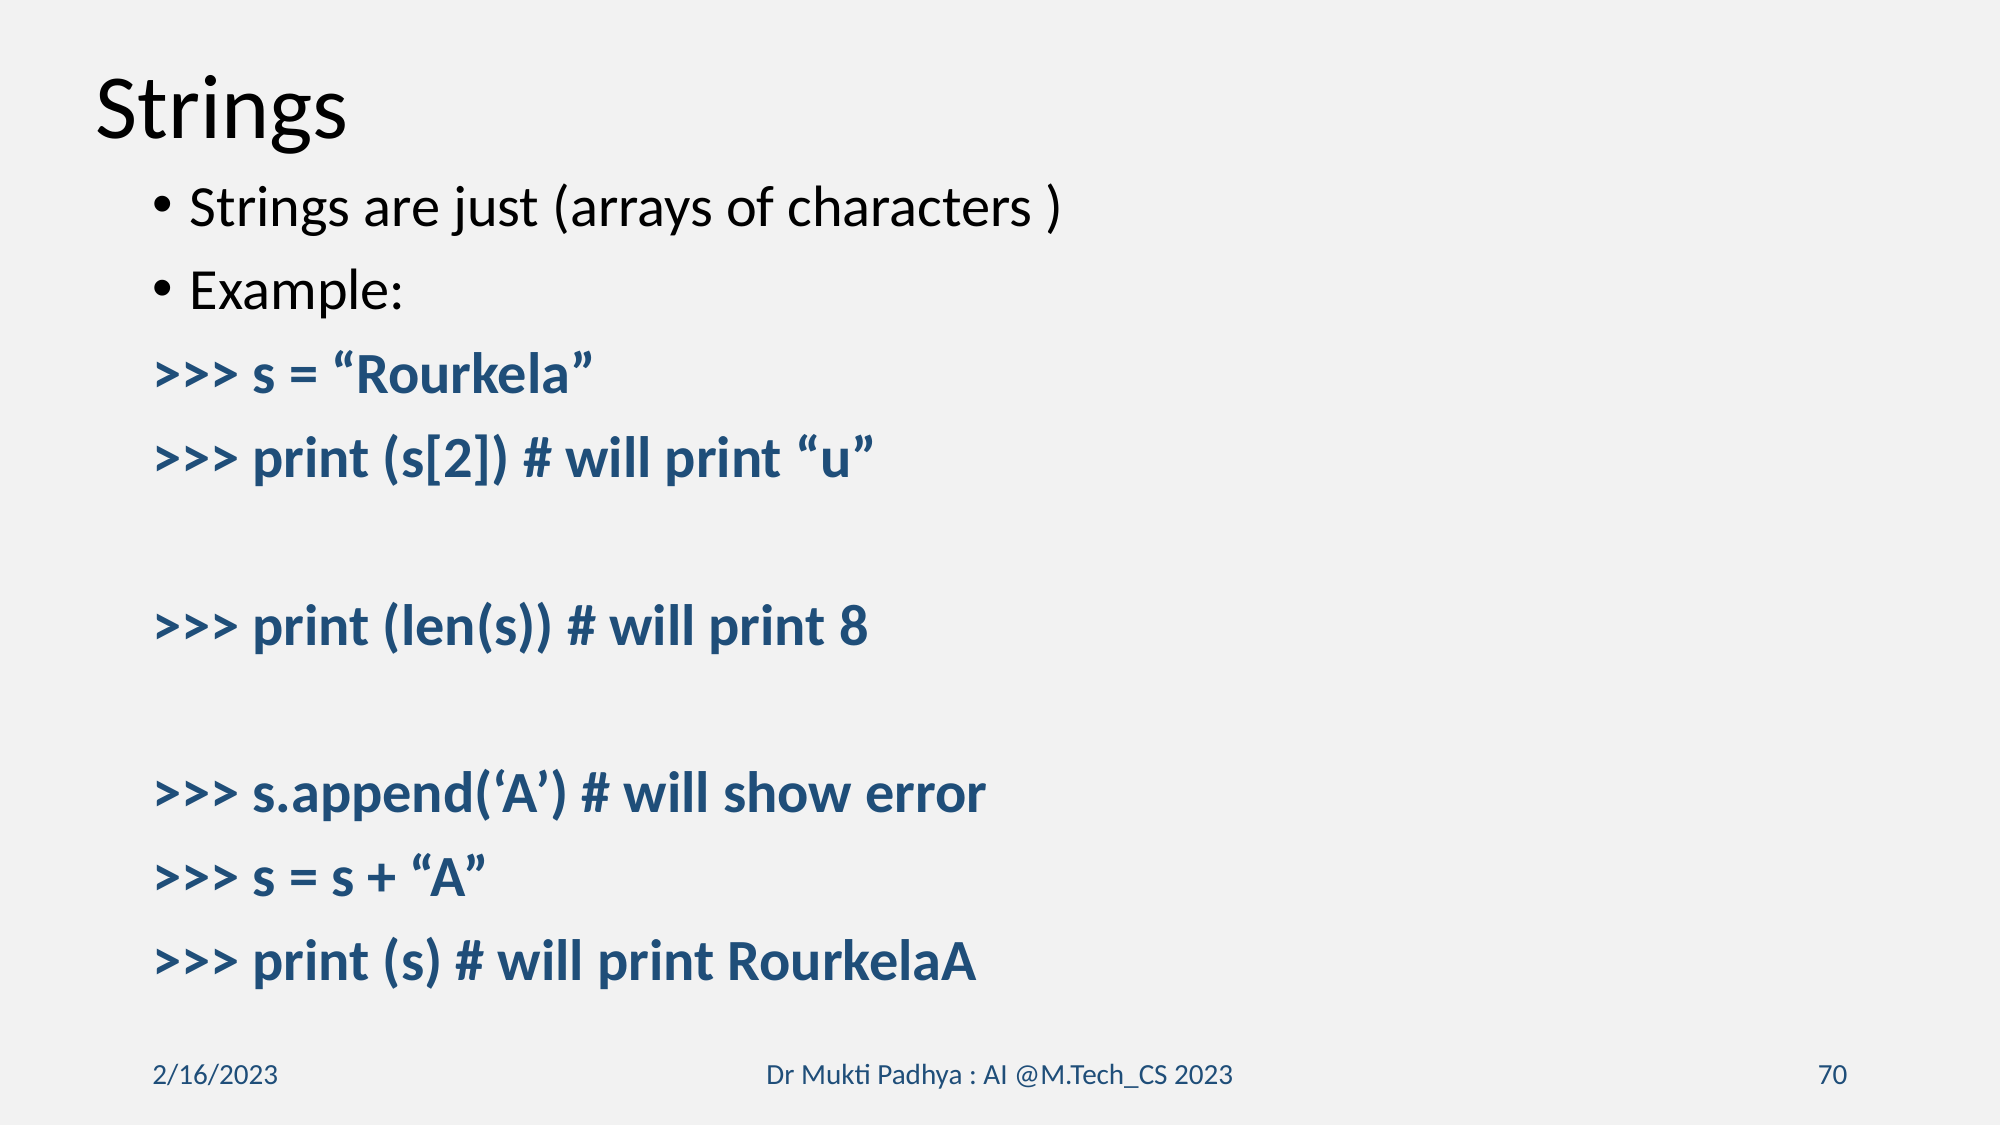

# Strings
Strings are just (arrays of characters )
Example:
>>> s = “Rourkela”
>>> print (s[2]) # will print “u”

>>> print (len(s)) # will print 8

>>> s.append(‘A’) # will show error
>>> s = s + “A”
>>> print (s) # will print RourkelaA
2/16/2023
Dr Mukti Padhya : AI @M.Tech_CS 2023
70